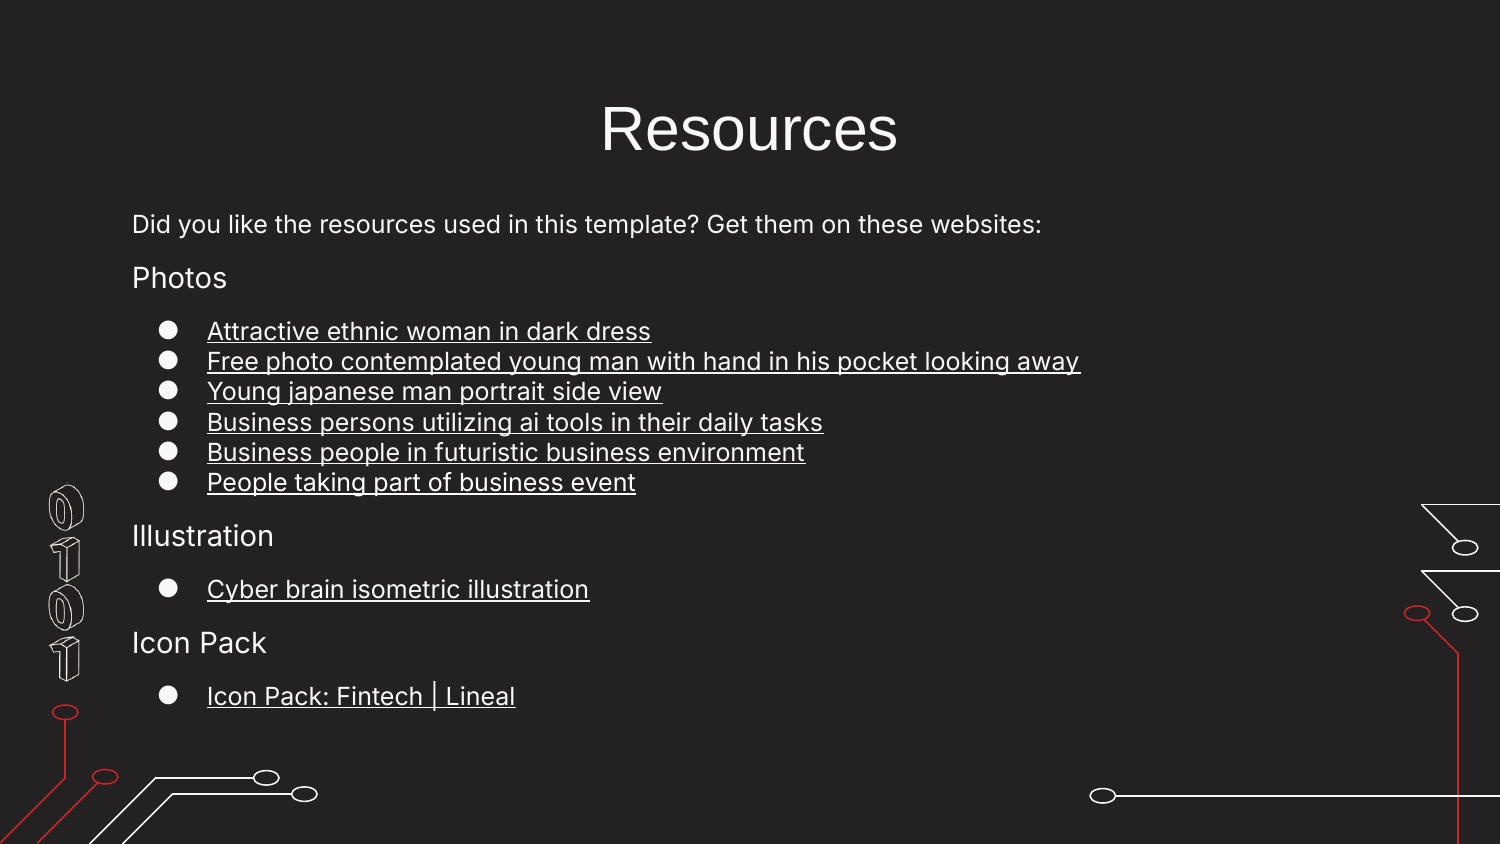

# Resources
Did you like the resources used in this template? Get them on these websites:
Photos
Attractive ethnic woman in dark dress
Free photo contemplated young man with hand in his pocket looking away
Young japanese man portrait side view
Business persons utilizing ai tools in their daily tasks
Business people in futuristic business environment
People taking part of business event
Illustration
Cyber brain isometric illustration
Icon Pack
Icon Pack: Fintech | Lineal